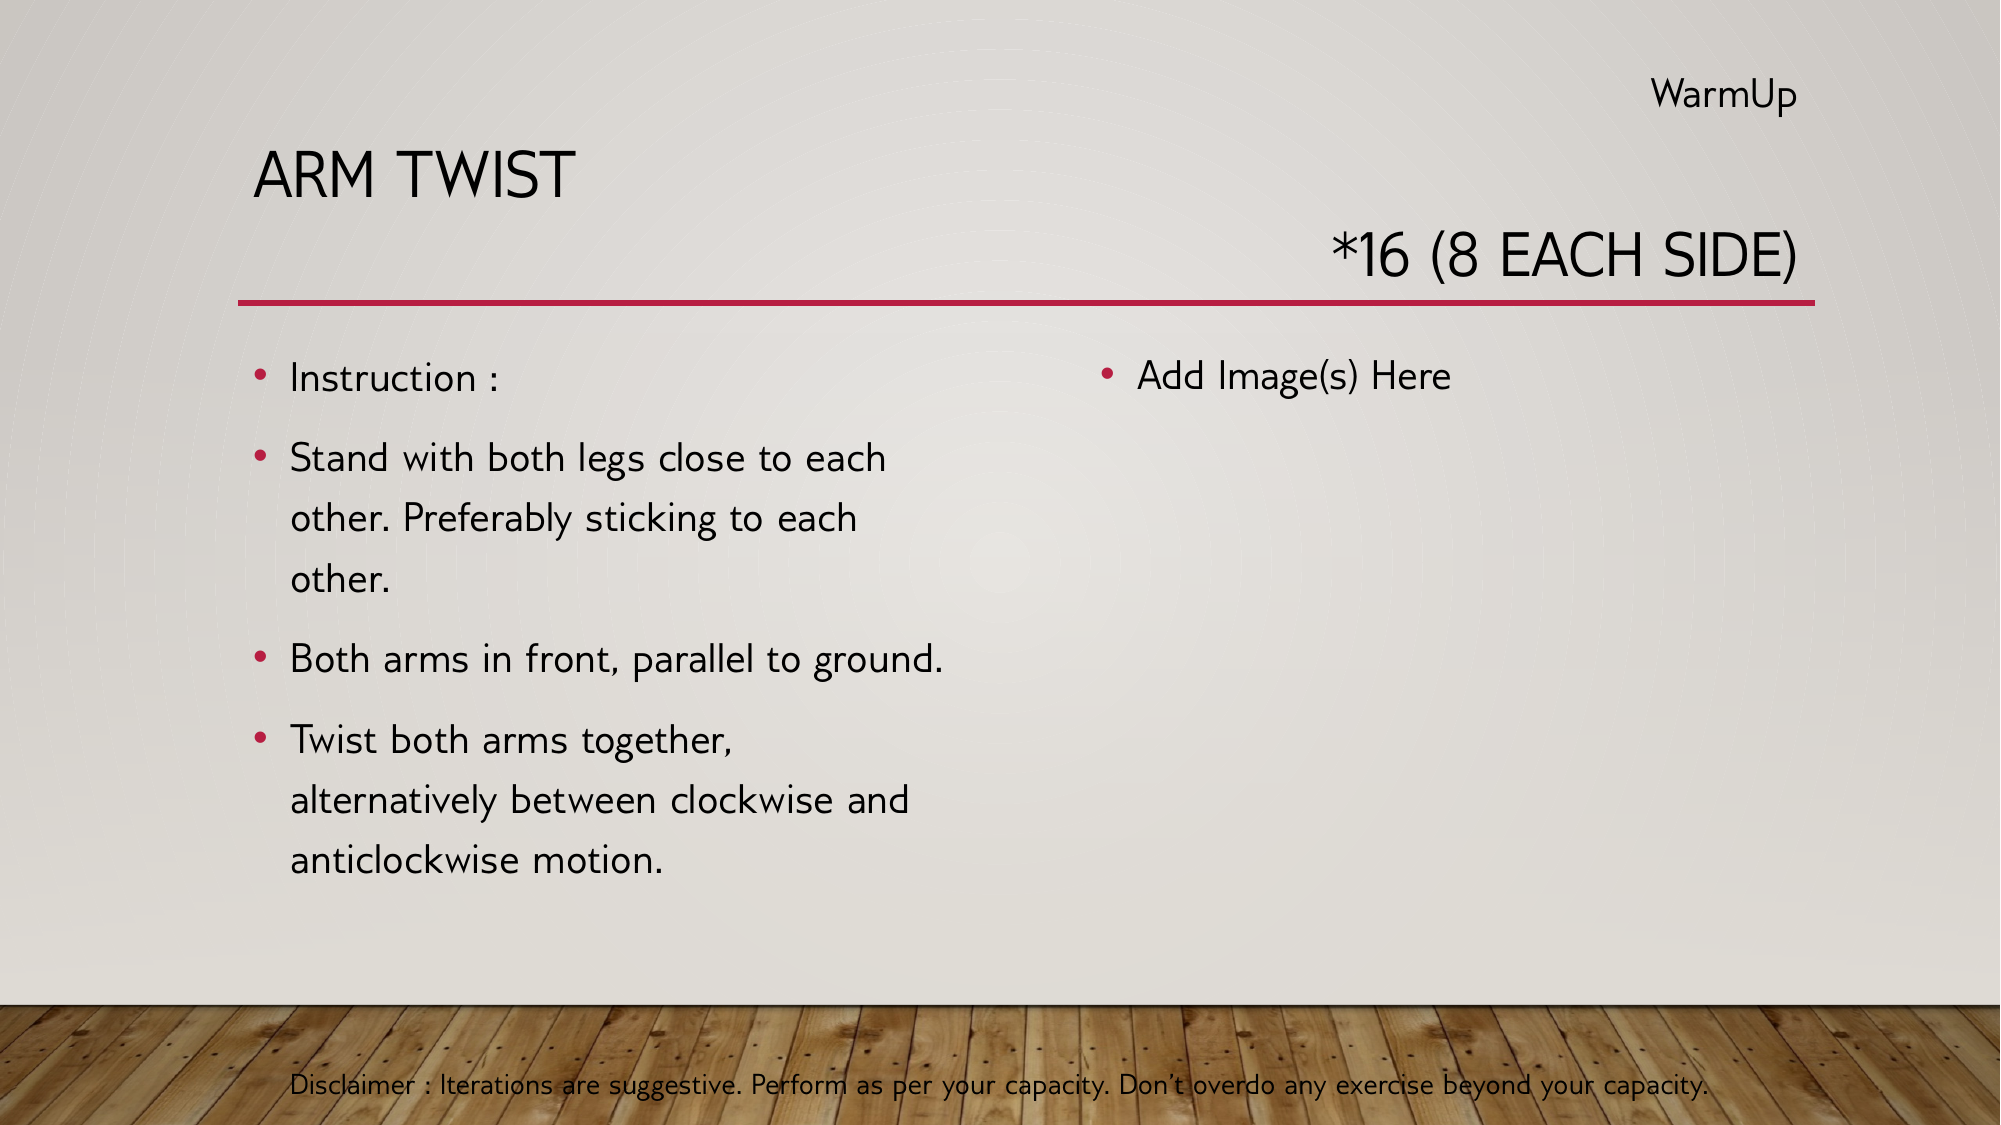

WarmUp
# ARM TWist
*16 (8 each side)
Add Image(s) Here

Instruction :
Stand with both legs close to each other. Preferably sticking to each other.
Both arms in front, parallel to ground.
Twist both arms together, alternatively between clockwise and anticlockwise motion.
Disclaimer : Iterations are suggestive. Perform as per your capacity. Don’t overdo any exercise beyond your capacity.